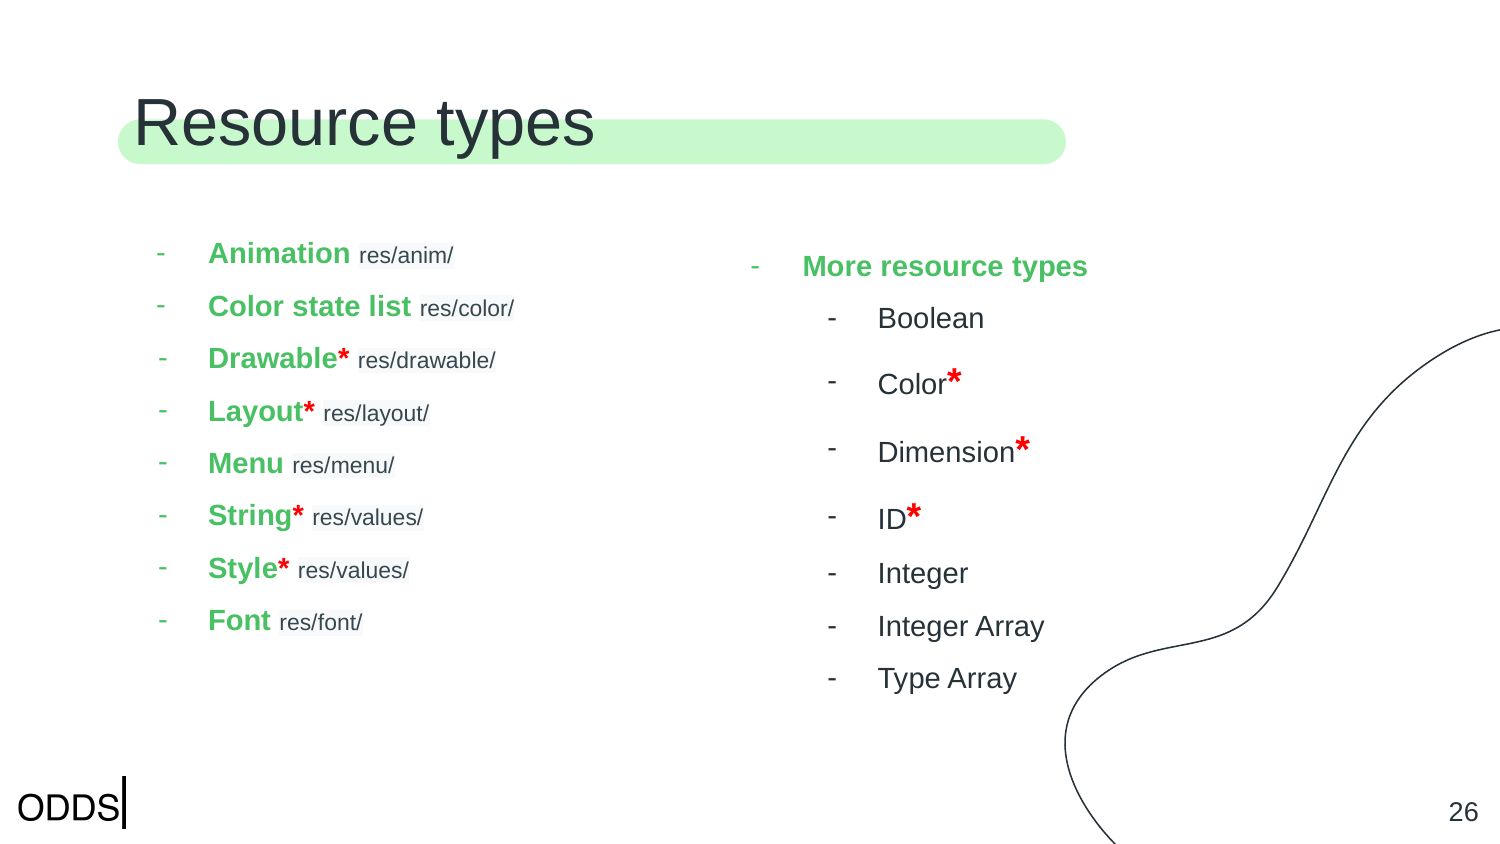

# Resource types
Animation res/anim/
Color state list res/color/
Drawable* res/drawable/
Layout* res/layout/
Menu res/menu/
String* res/values/
Style* res/values/
Font res/font/
More resource types
Boolean
Color*
Dimension*
ID*
Integer
Integer Array
Type Array
26